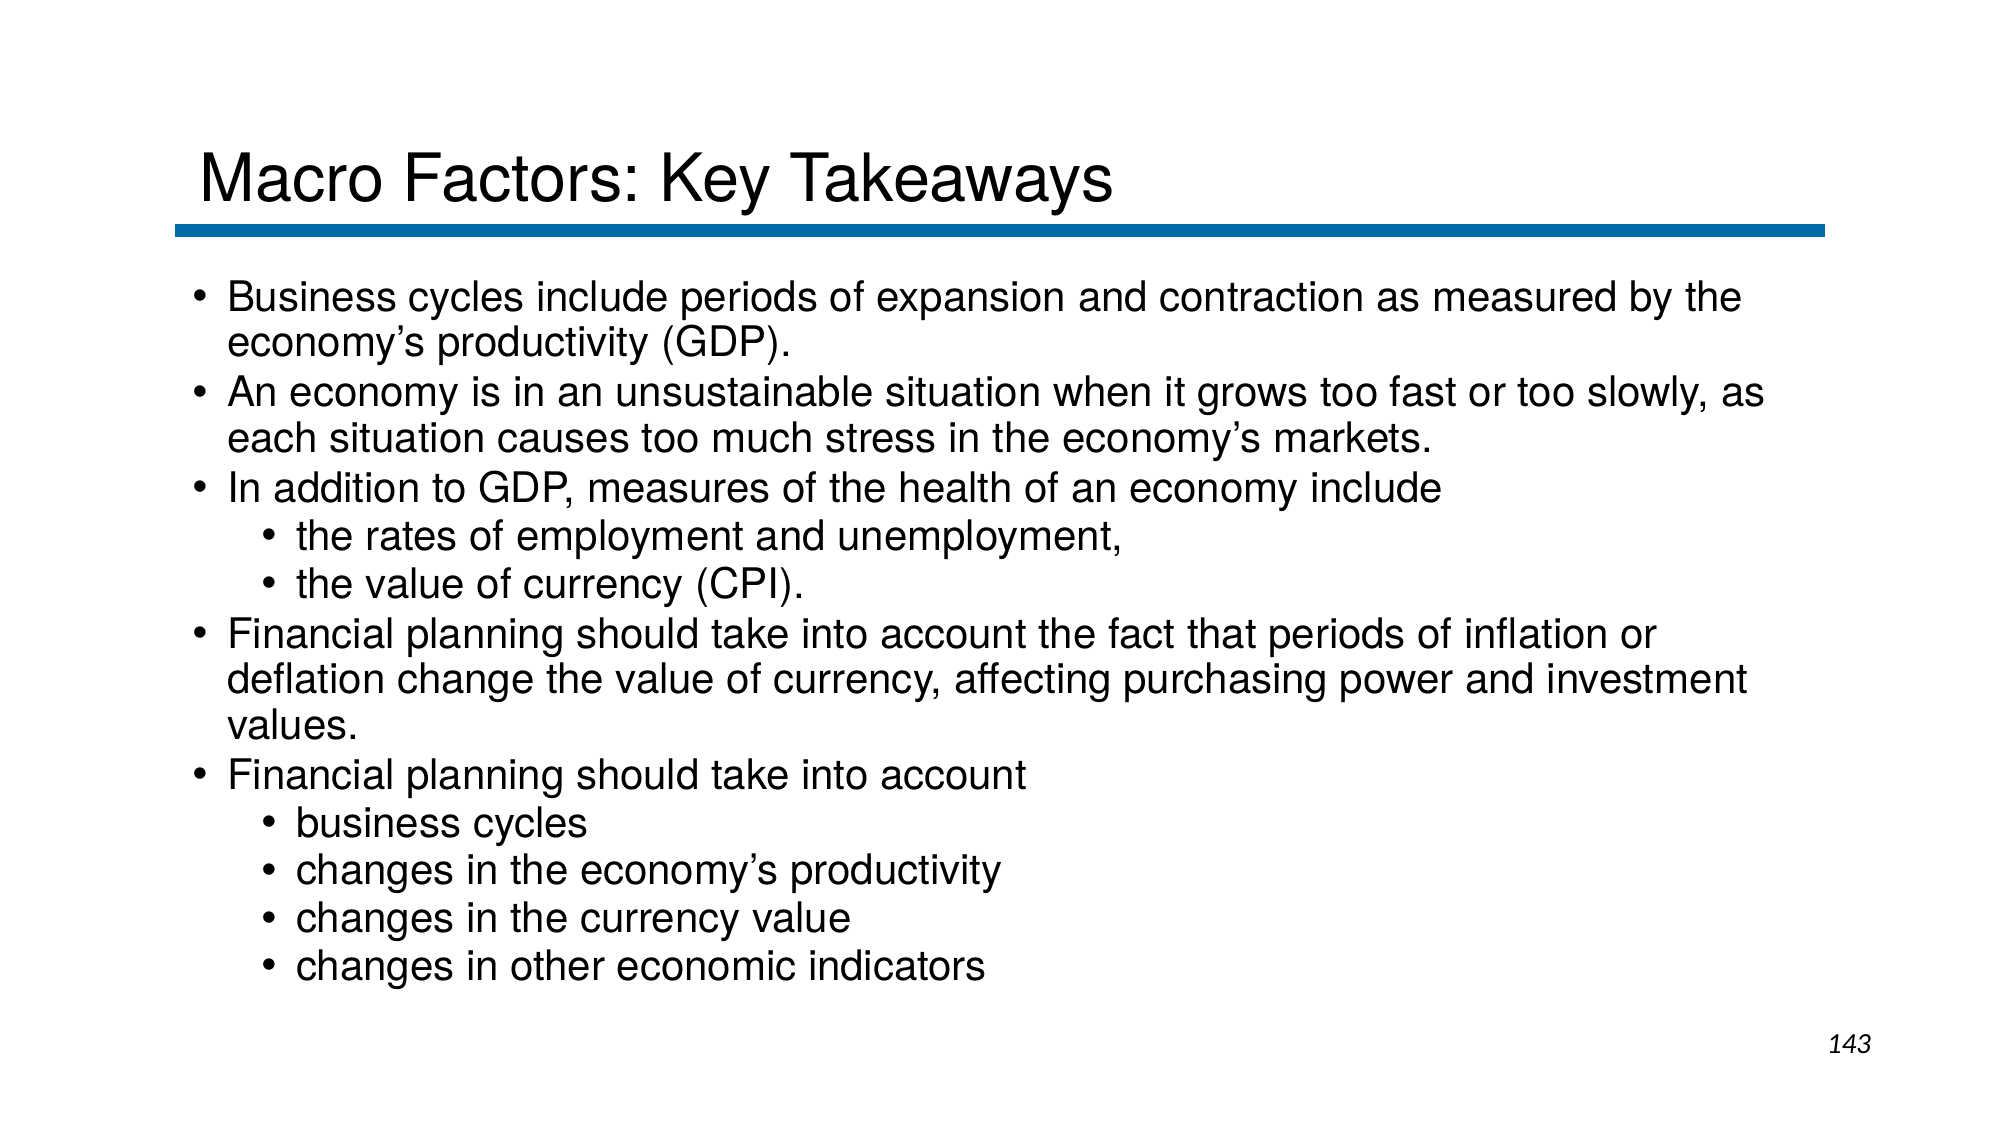

Macro Factors: Key Takeaways
Business cycles include periods of expansion and contraction as measured by the economy’s productivity (GDP).
An economy is in an unsustainable situation when it grows too fast or too slowly, as each situation causes too much stress in the economy’s markets.
In addition to GDP, measures of the health of an economy include
the rates of employment and unemployment,
the value of currency (CPI).
Financial planning should take into account the fact that periods of inflation or deflation change the value of currency, affecting purchasing power and investment values.
Financial planning should take into account
business cycles
changes in the economy’s productivity
changes in the currency value
changes in other economic indicators